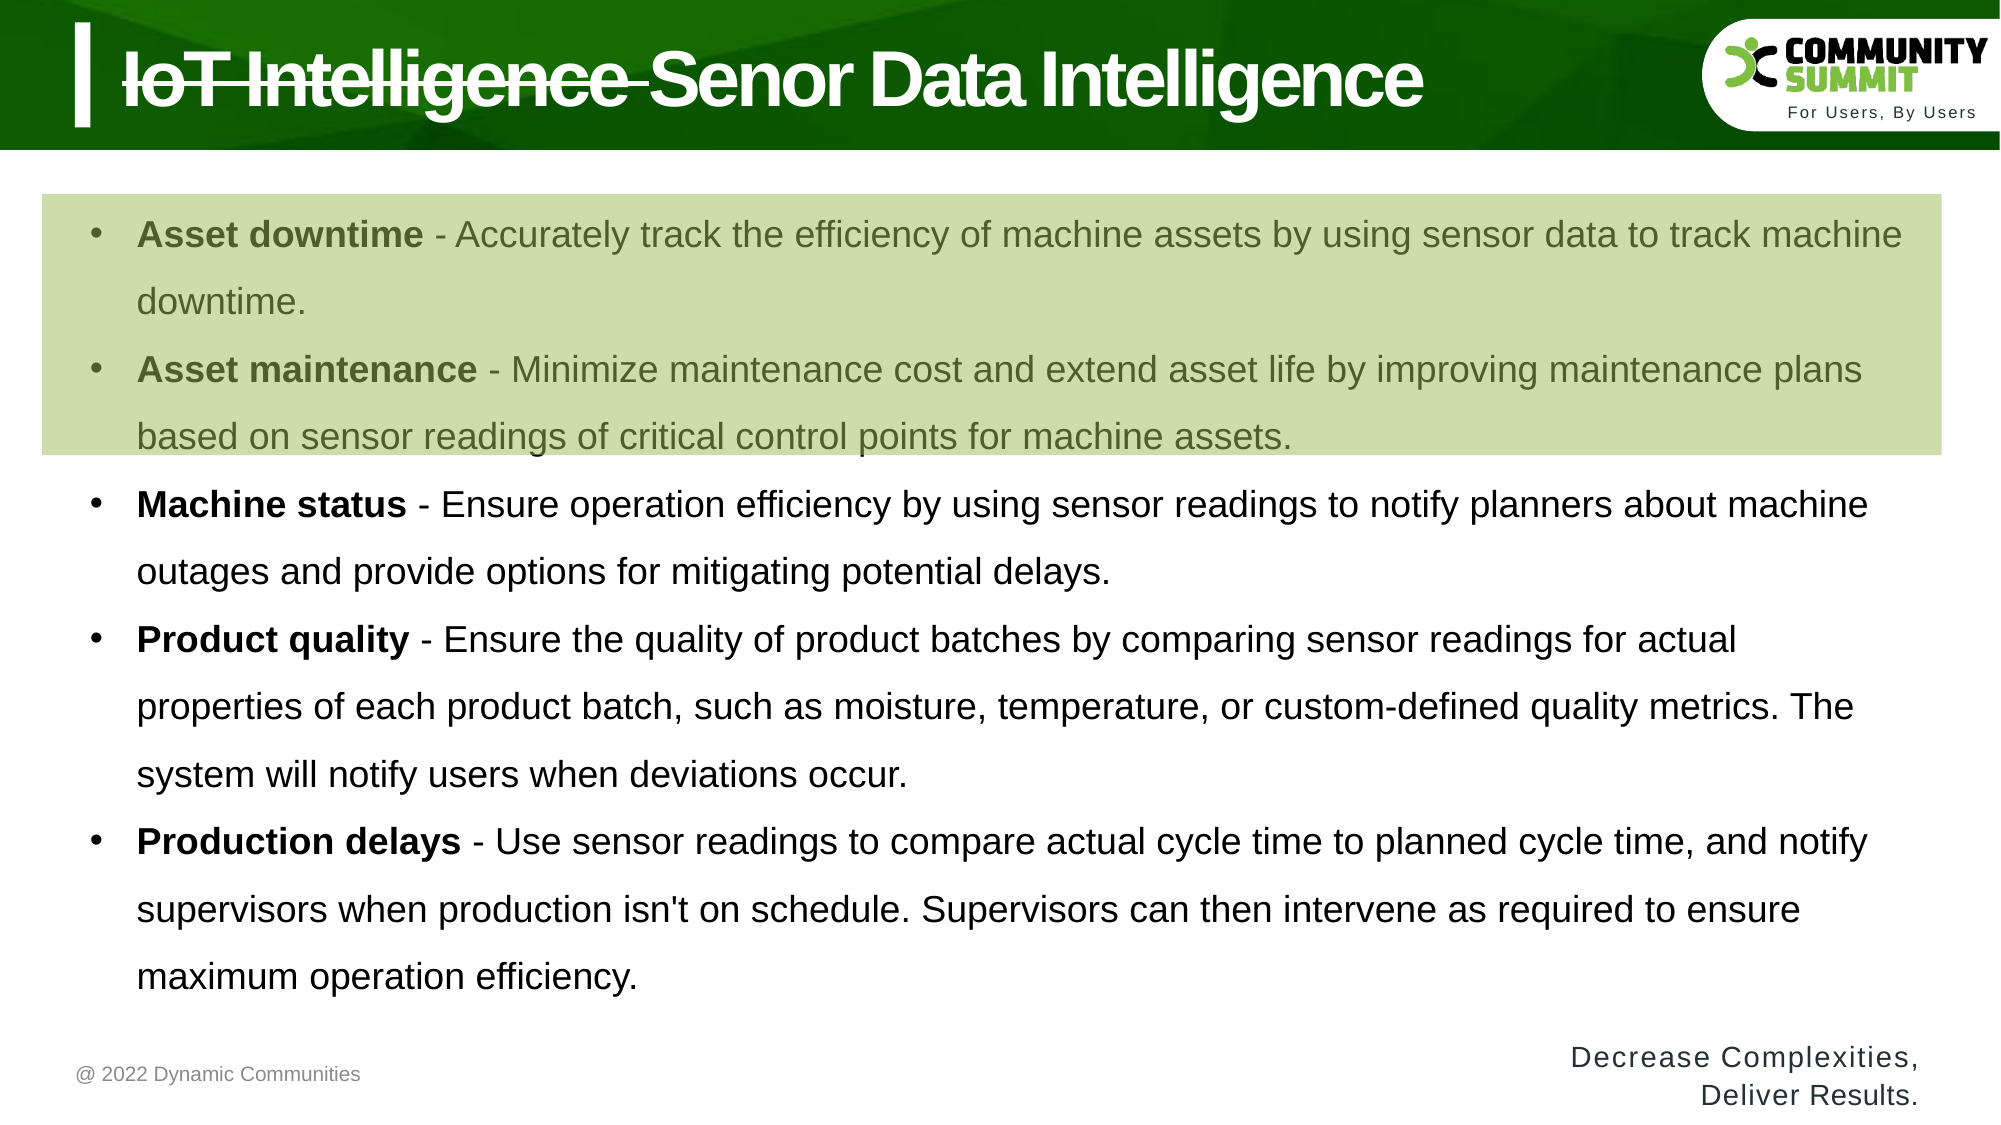

IoT Intelligence Senor Data Intelligence
Asset downtime - Accurately track the efficiency of machine assets by using sensor data to track machine downtime.
Asset maintenance - Minimize maintenance cost and extend asset life by improving maintenance plans based on sensor readings of critical control points for machine assets.
Machine status - Ensure operation efficiency by using sensor readings to notify planners about machine outages and provide options for mitigating potential delays.
Product quality - Ensure the quality of product batches by comparing sensor readings for actual properties of each product batch, such as moisture, temperature, or custom-defined quality metrics. The system will notify users when deviations occur.
Production delays - Use sensor readings to compare actual cycle time to planned cycle time, and notify supervisors when production isn't on schedule. Supervisors can then intervene as required to ensure maximum operation efficiency.